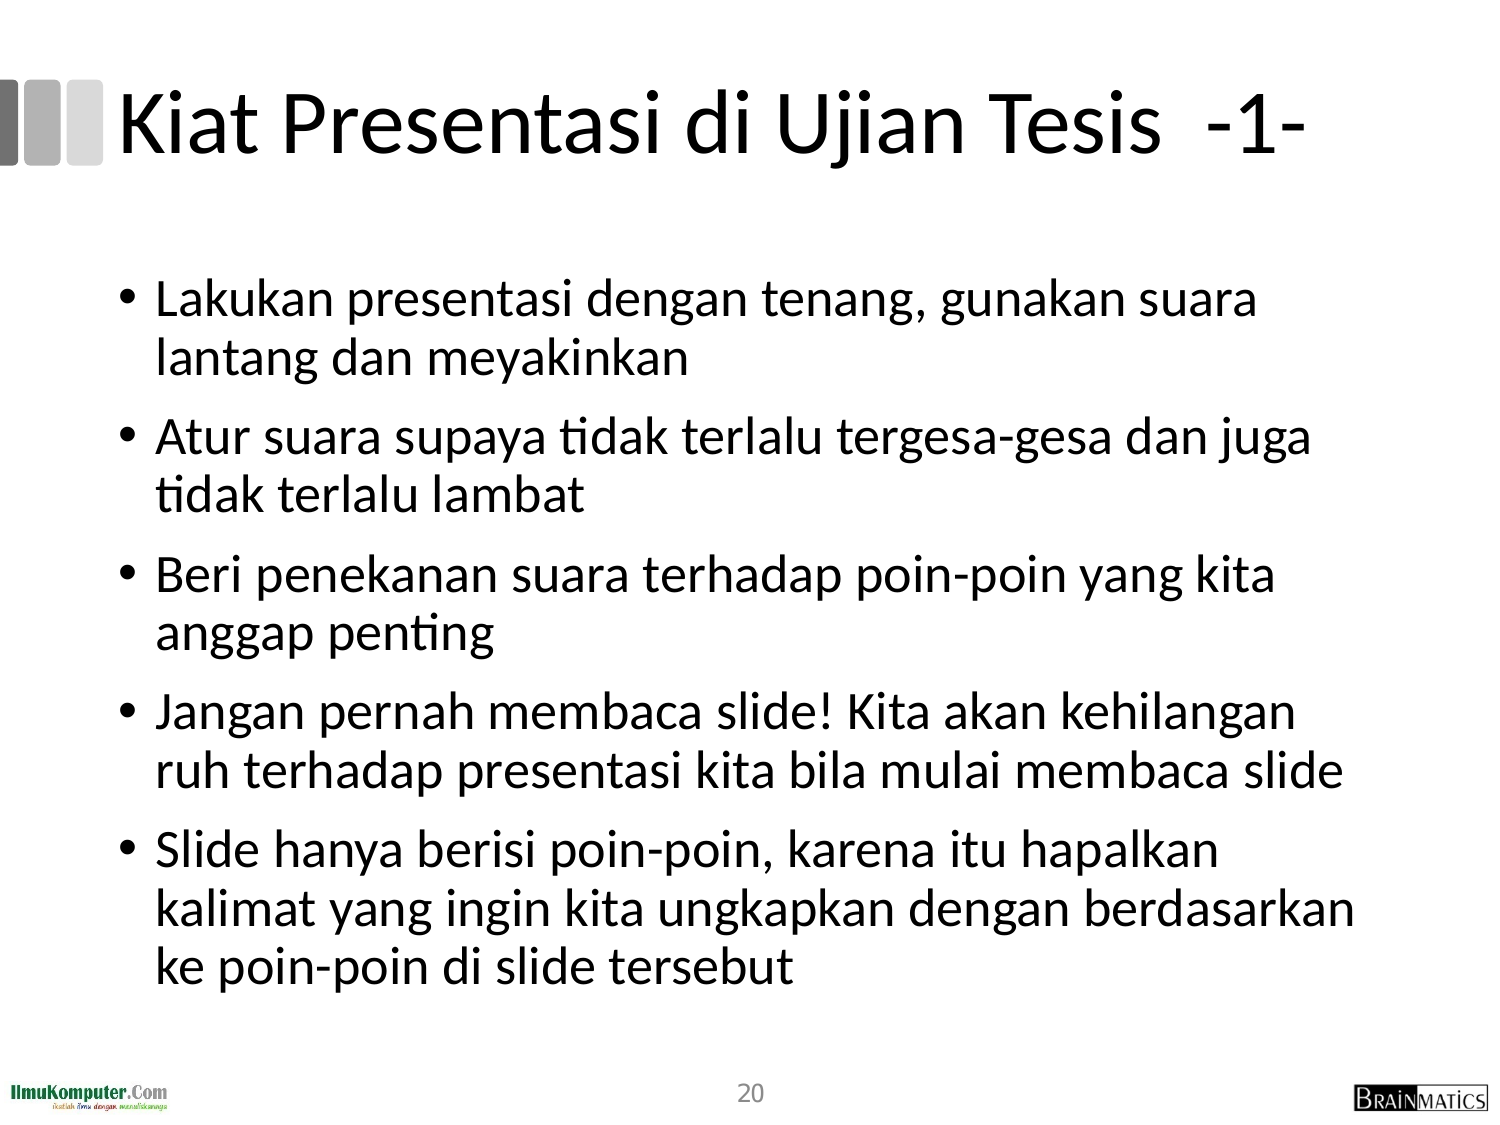

# Kiat Presentasi di Ujian Tesis  -1-
Lakukan presentasi dengan tenang, gunakan suara lantang dan meyakinkan
Atur suara supaya tidak terlalu tergesa-gesa dan juga tidak terlalu lambat
Beri penekanan suara terhadap poin-poin yang kita anggap penting
Jangan pernah membaca slide! Kita akan kehilangan ruh terhadap presentasi kita bila mulai membaca slide
Slide hanya berisi poin-poin, karena itu hapalkan kalimat yang ingin kita ungkapkan dengan berdasarkan ke poin-poin di slide tersebut
20